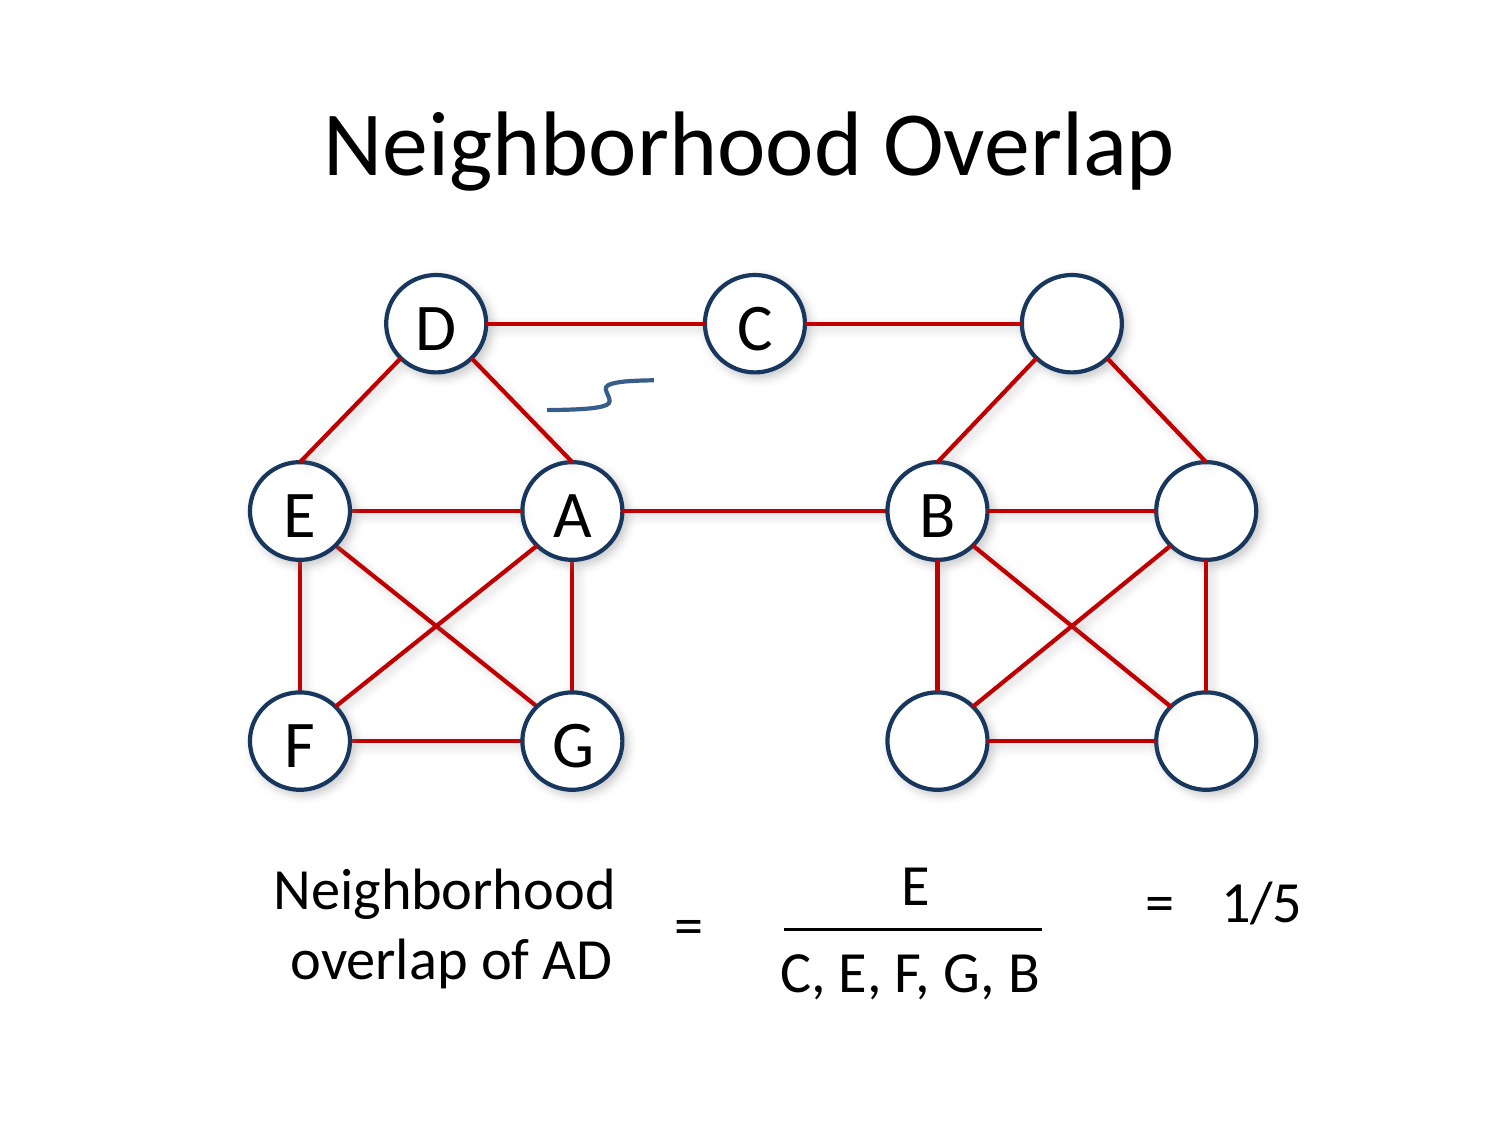

# Neighborhood Overlap
D
C

E
A
B

F
G

E
Neighborhood
overlap of AD
=
C, E, F, G, B
=
1/5